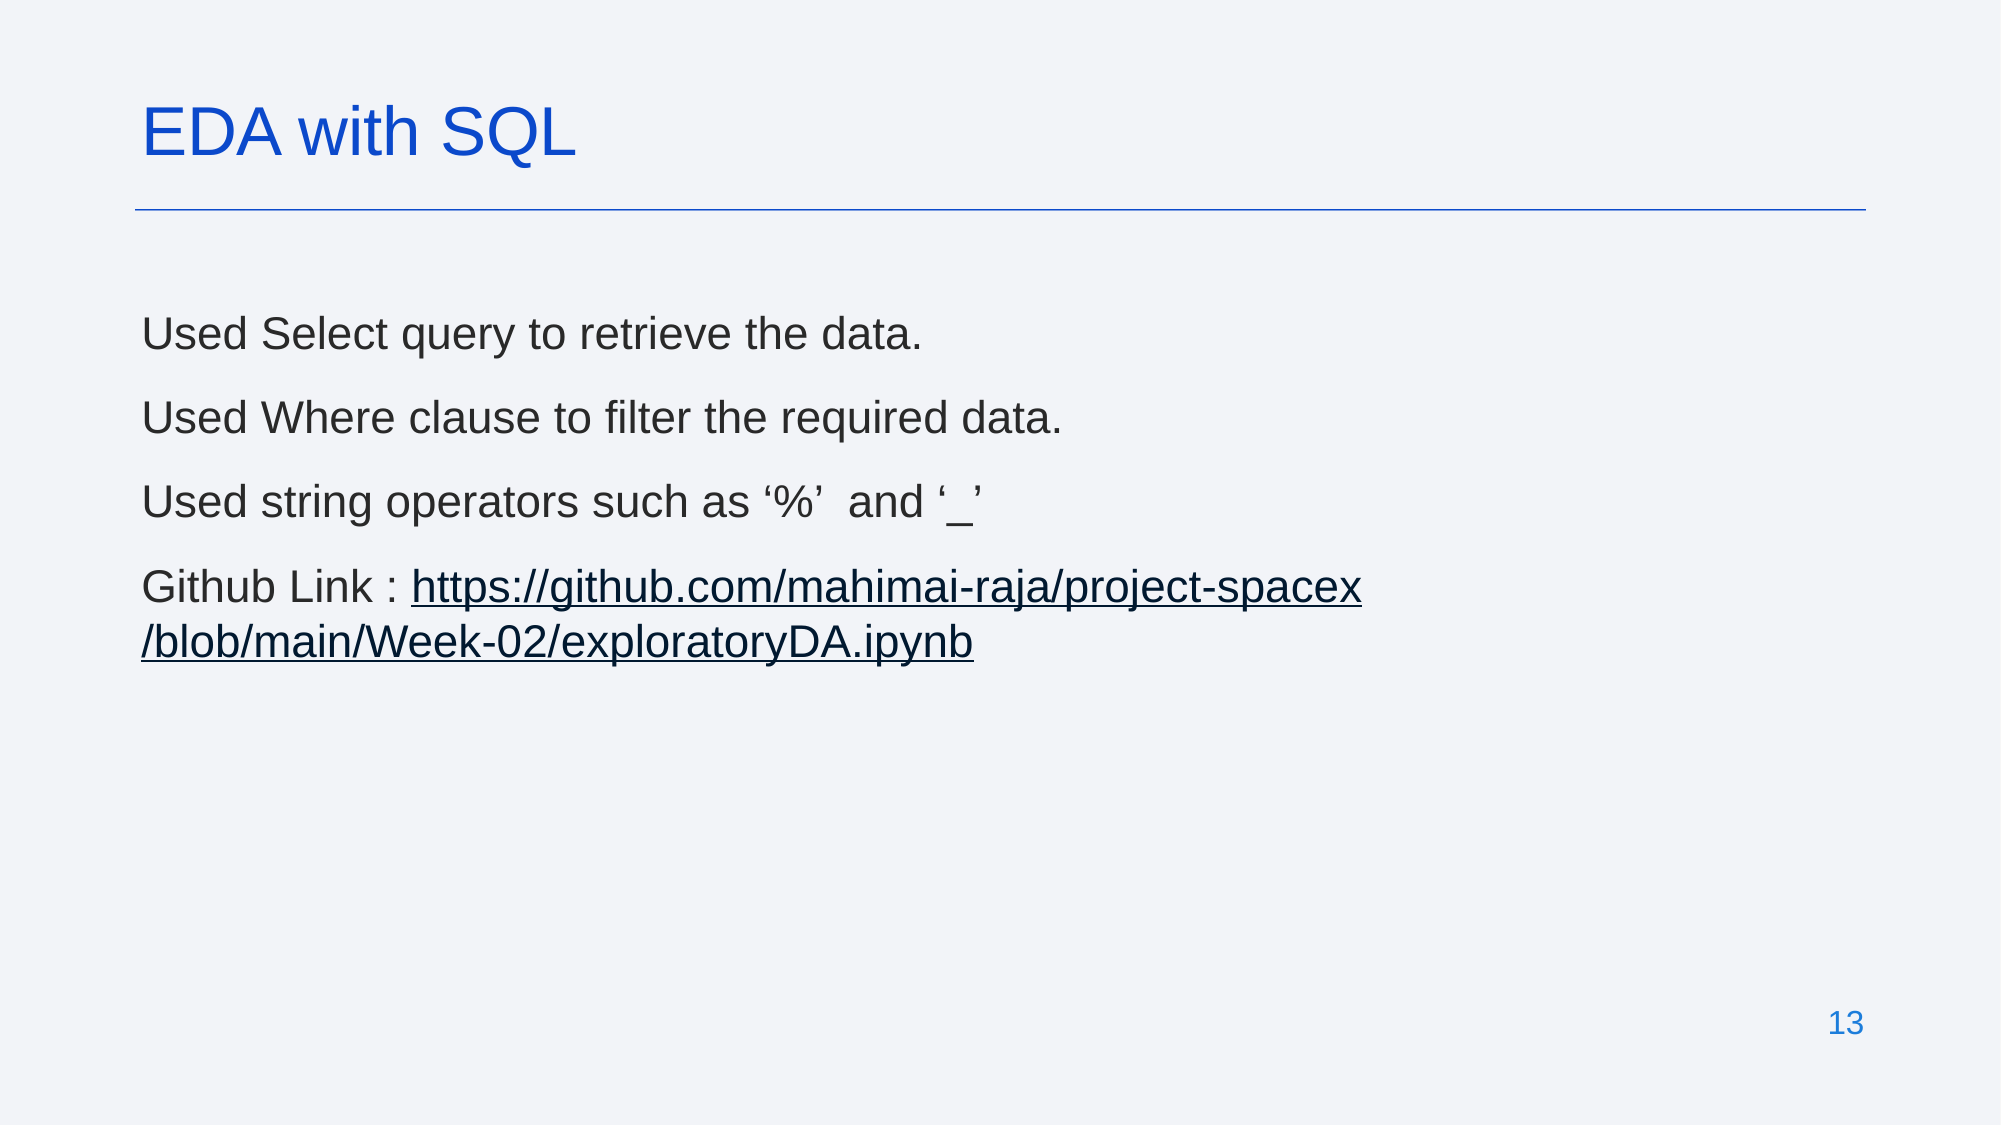

EDA with SQL
Used Select query to retrieve the data.
Used Where clause to filter the required data.
Used string operators such as ‘%’  and ‘_’
Github Link : https://github.com/mahimai-raja/project-spacex/blob/main/Week-02/exploratoryDA.ipynb

13